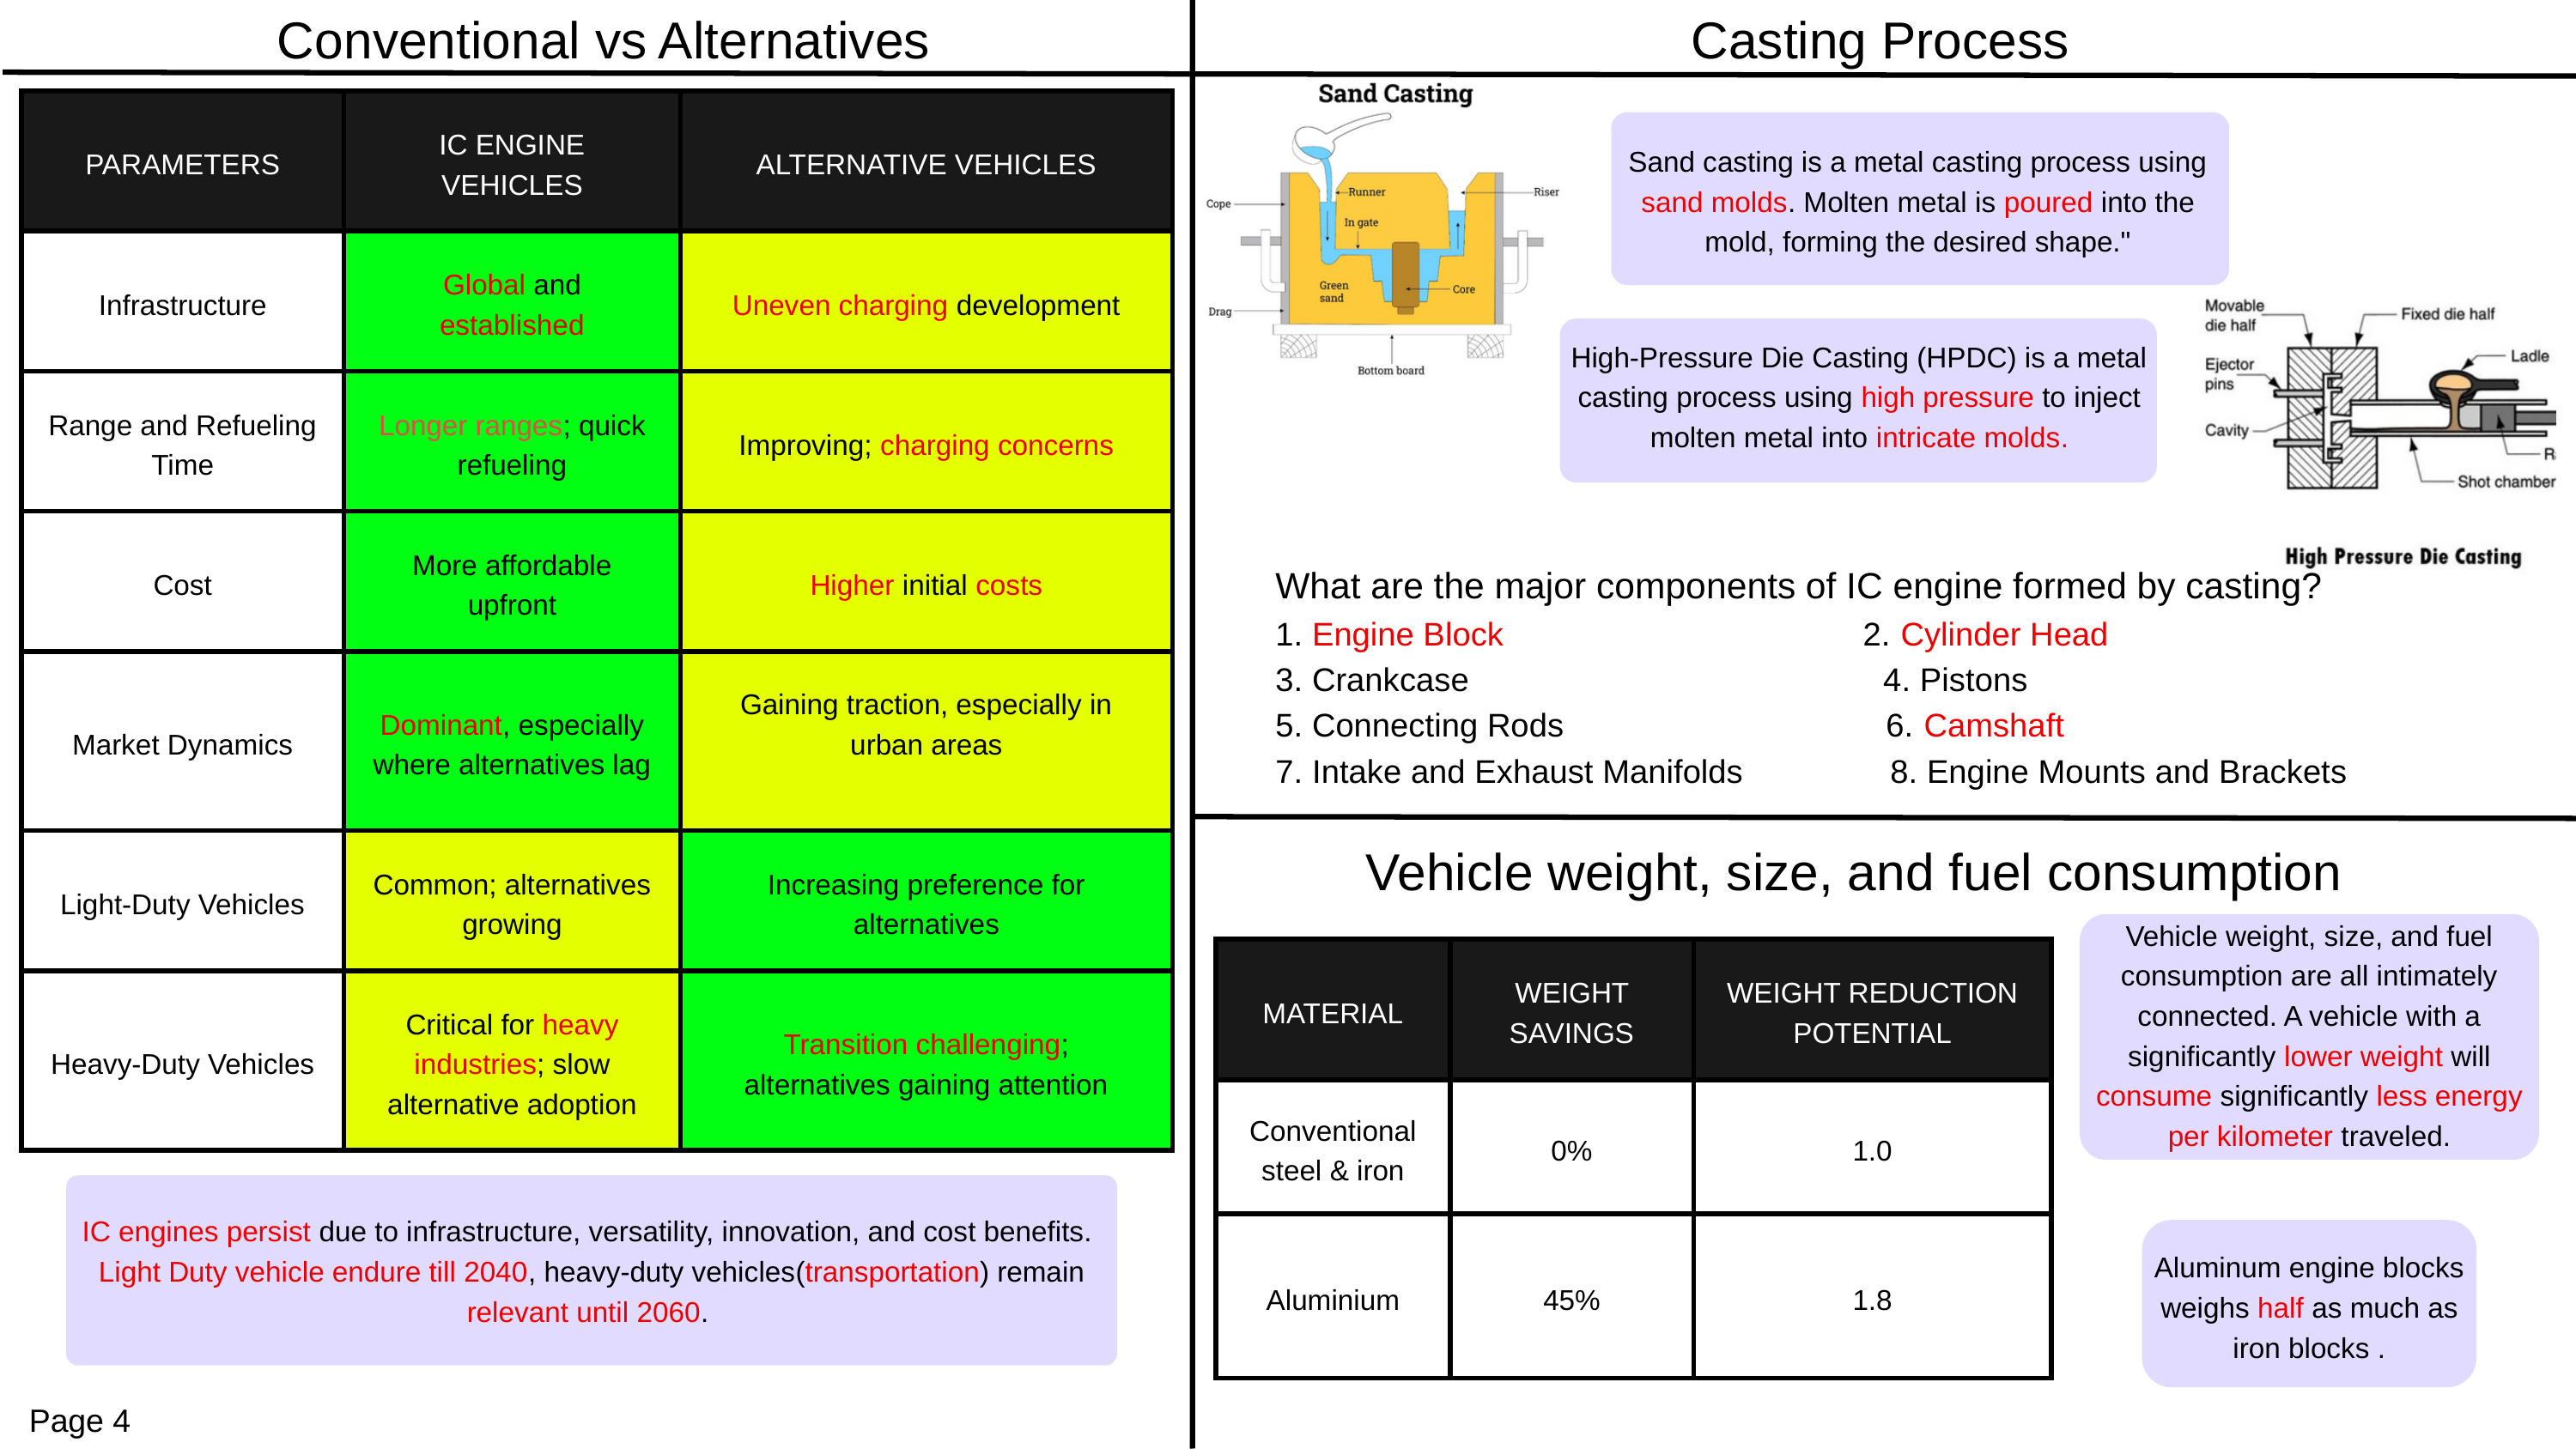

Conventional vs Alternatives
Casting Process

| PARAMETERS | IC ENGINE VEHICLES | ALTERNATIVE VEHICLES |
| --- | --- | --- |
| Infrastructure | Global and established | Uneven charging development |
| Range and Refueling Time | Longer ranges; quick refueling | Improving; charging concerns |
| Cost | More affordable upfront | Higher initial costs |
| Market Dynamics | Dominant, especially where alternatives lag | Gaining traction, especially in urban areas |
| Light-Duty Vehicles | Common; alternatives growing | Increasing preference for alternatives |
| Heavy-Duty Vehicles | Critical for heavy industries; slow alternative adoption | Transition challenging; alternatives gaining attention |

Sand casting is a metal casting process using sand molds. Molten metal is poured into the mold, forming the desired shape."

High-Pressure Die Casting (HPDC) is a metal casting process using high pressure to inject molten metal into intricate molds.
What are the major components of IC engine formed by casting?
1. Engine Block                                       2. Cylinder Head
3. Crankcase                                             4. Pistons
5. Connecting Rods                                   6. Camshaft
7. Intake and Exhaust Manifolds                8. Engine Mounts and Brackets

Vehicle weight, size, and fuel consumption

Vehicle weight, size, and fuel consumption are all intimately connected. A vehicle with a significantly lower weight will consume significantly less energy per kilometer traveled.
| MATERIAL | WEIGHT SAVINGS | WEIGHT REDUCTION POTENTIAL |
| --- | --- | --- |
| Conventional steel & iron | 0% | 1.0 |
| Aluminium | 45% | 1.8 |

IC engines persist due to infrastructure, versatility, innovation, and cost benefits.  Light Duty vehicle endure till 2040, heavy-duty vehicles(transportation) remain relevant until 2060.

Aluminum engine blocks weighs half as much as iron blocks .
Page 4